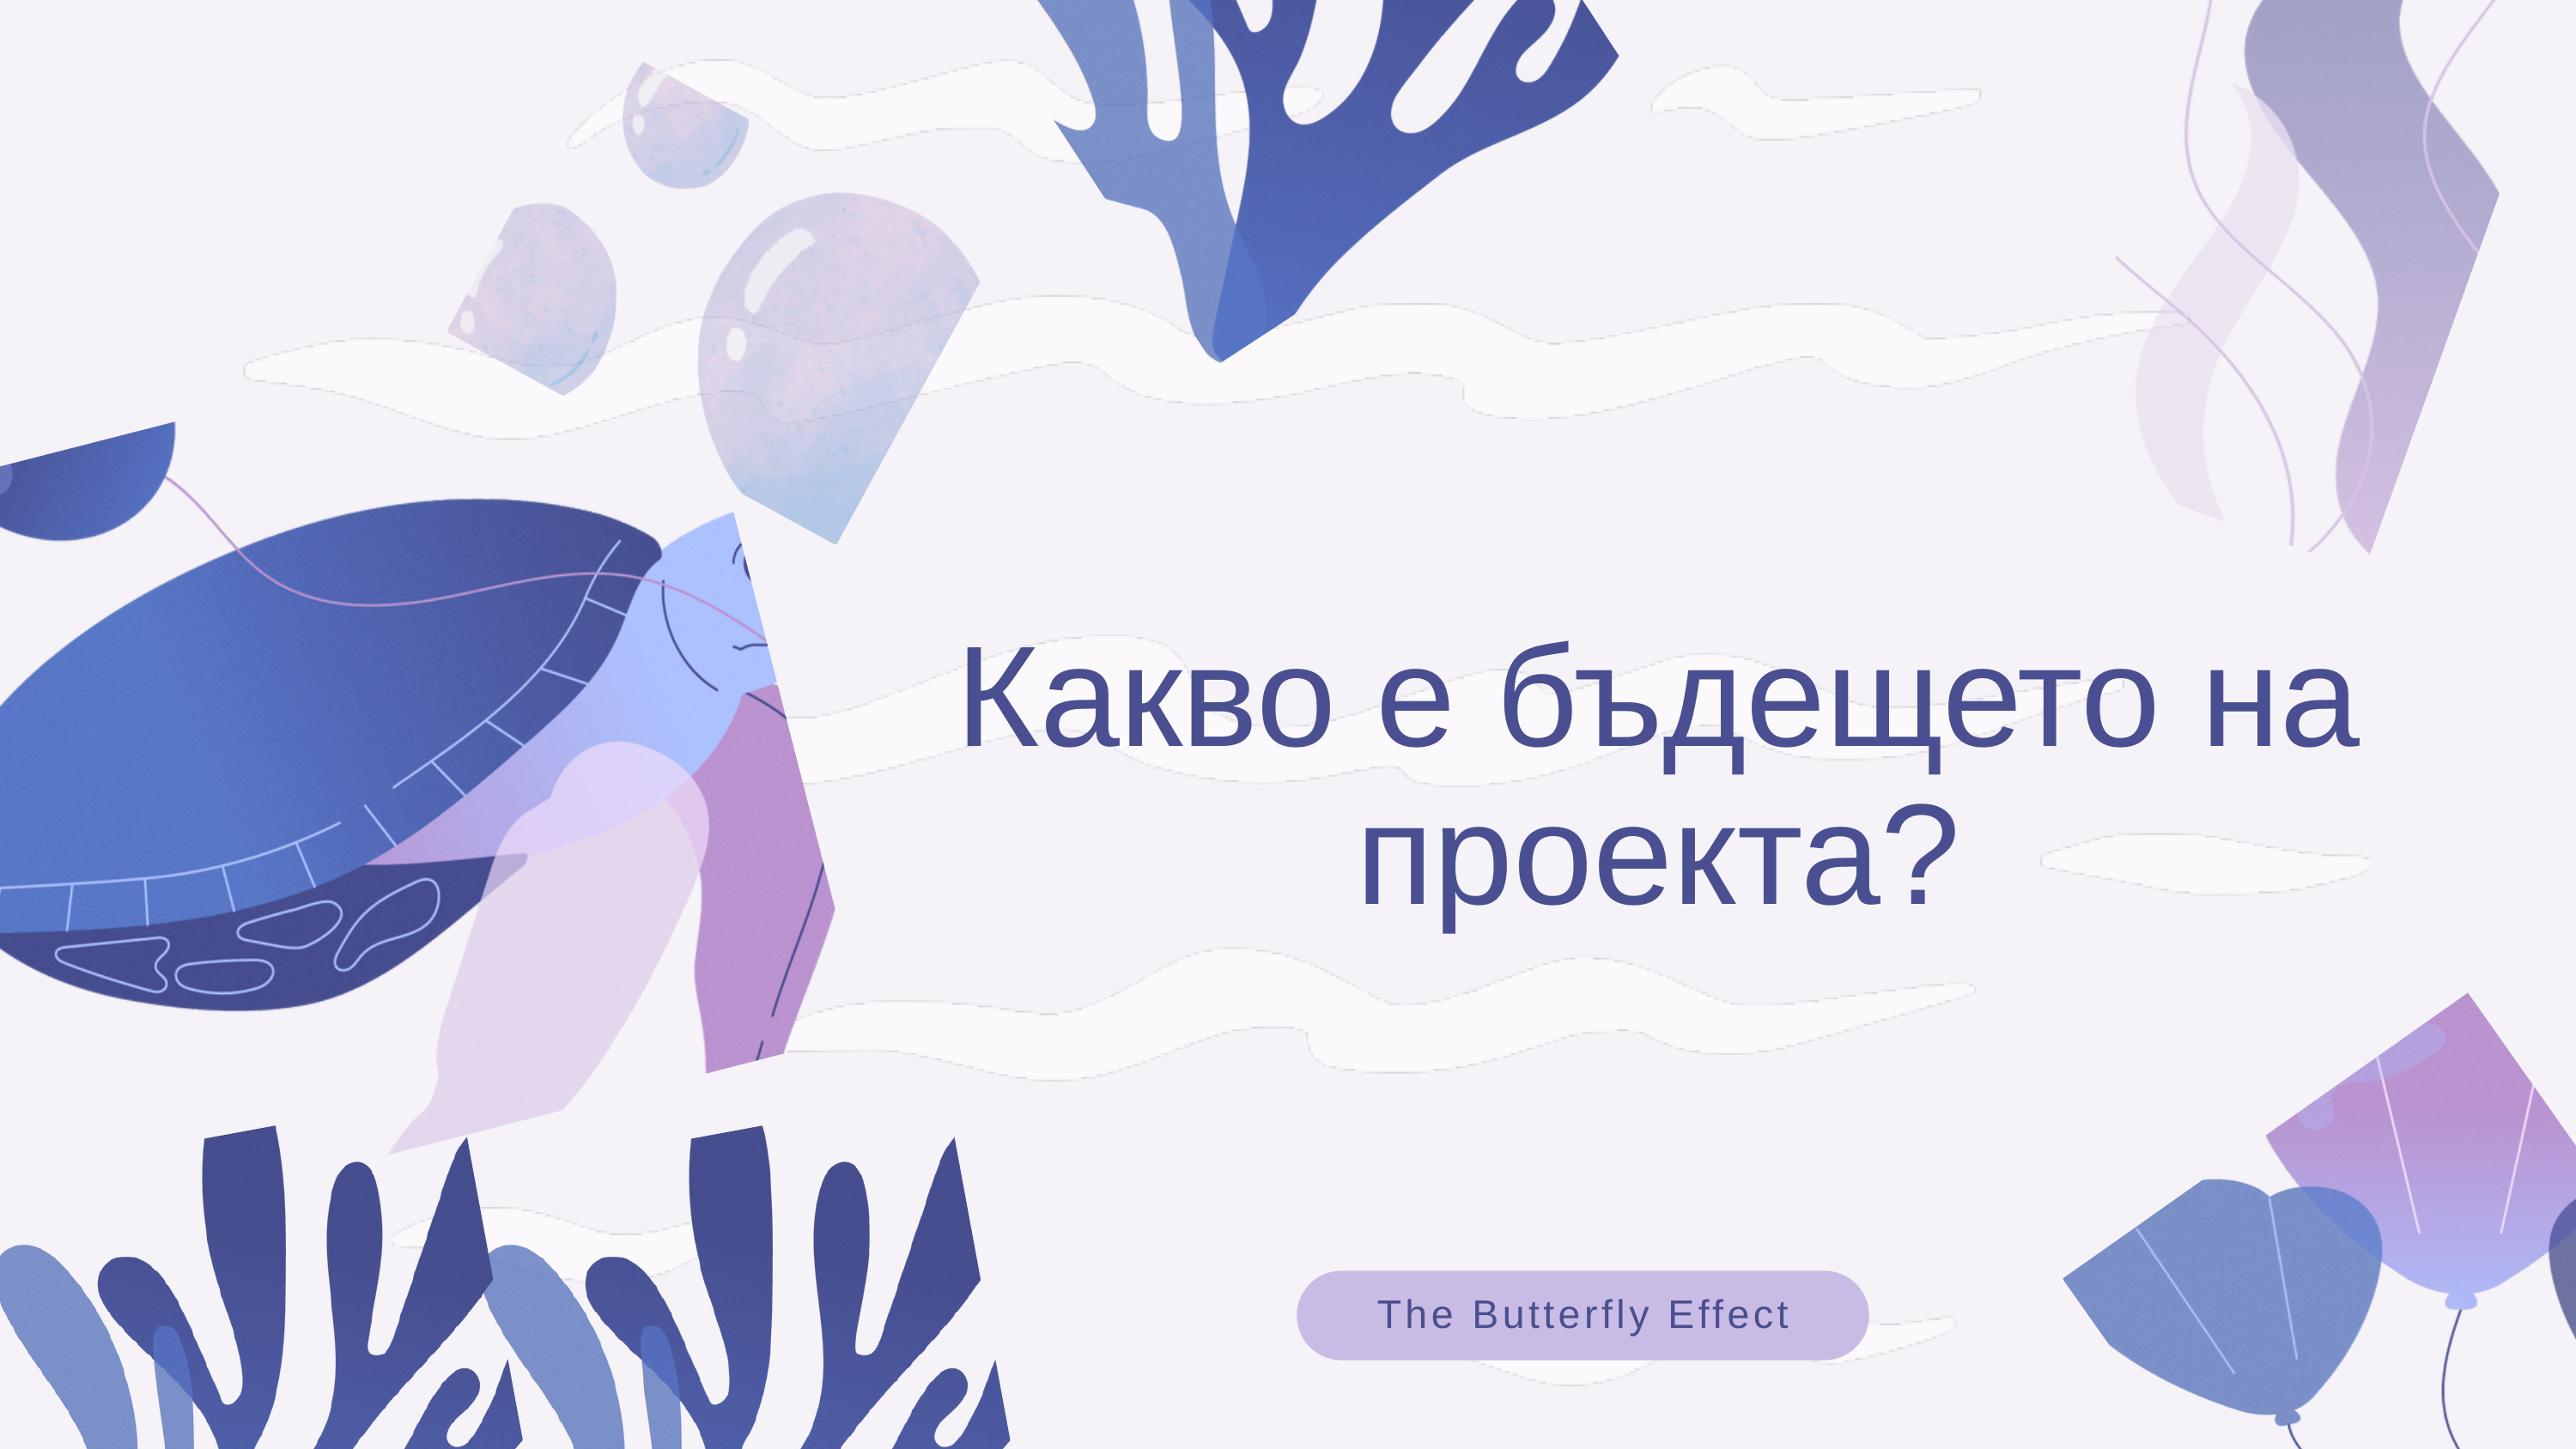

Какво е бъдещето на проекта?

The Butterfly Effect